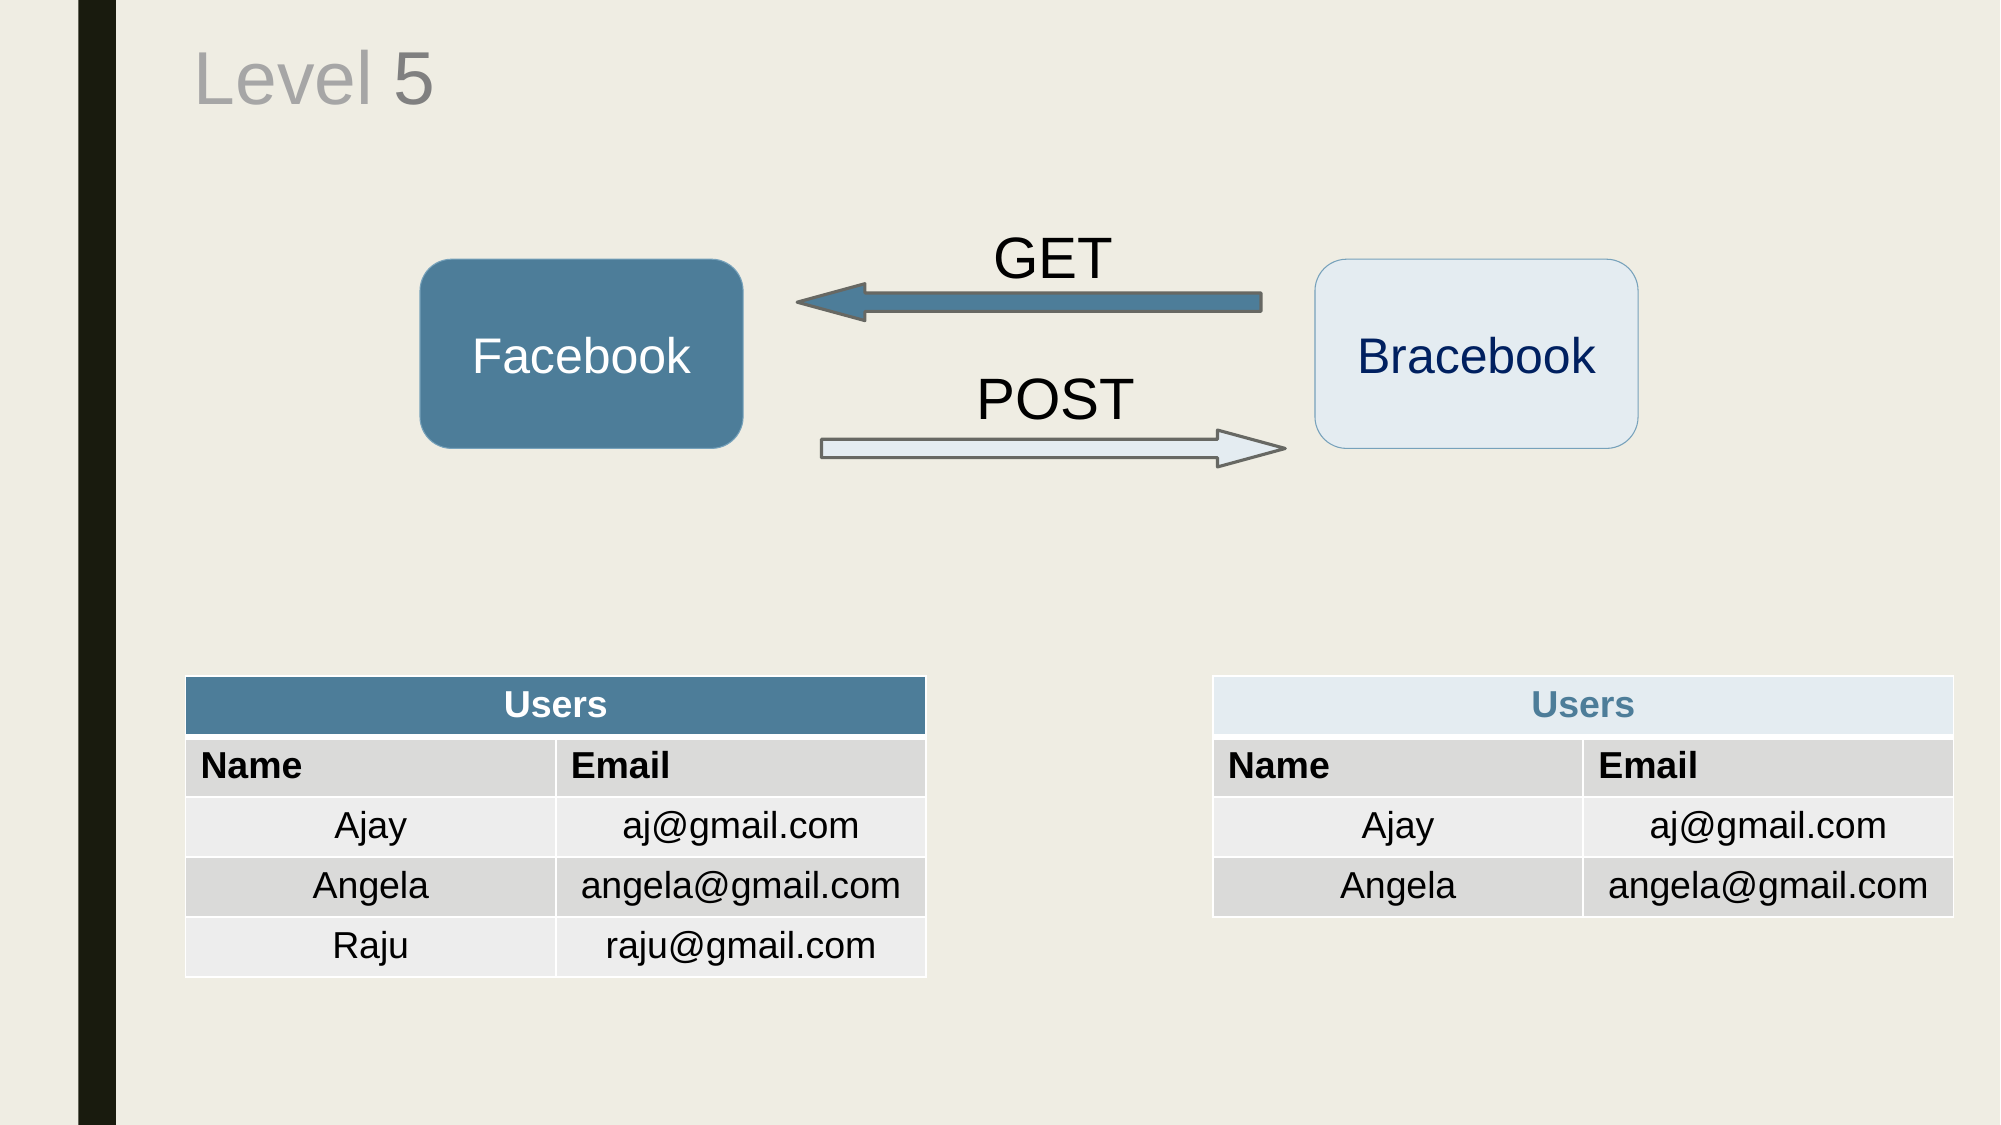

Level 5
GET
Bracebook
Facebook

POST

| Users |  |
| --- | --- |
| Name | Email |
| Ajay | aj@gmail.com |
| Angela | angela@gmail.com |
| Raju | raju@gmail.com |
| Users |  |
| --- | --- |
| Name | Email |
| Ajay | aj@gmail.com |
| Angela | angela@gmail.com |